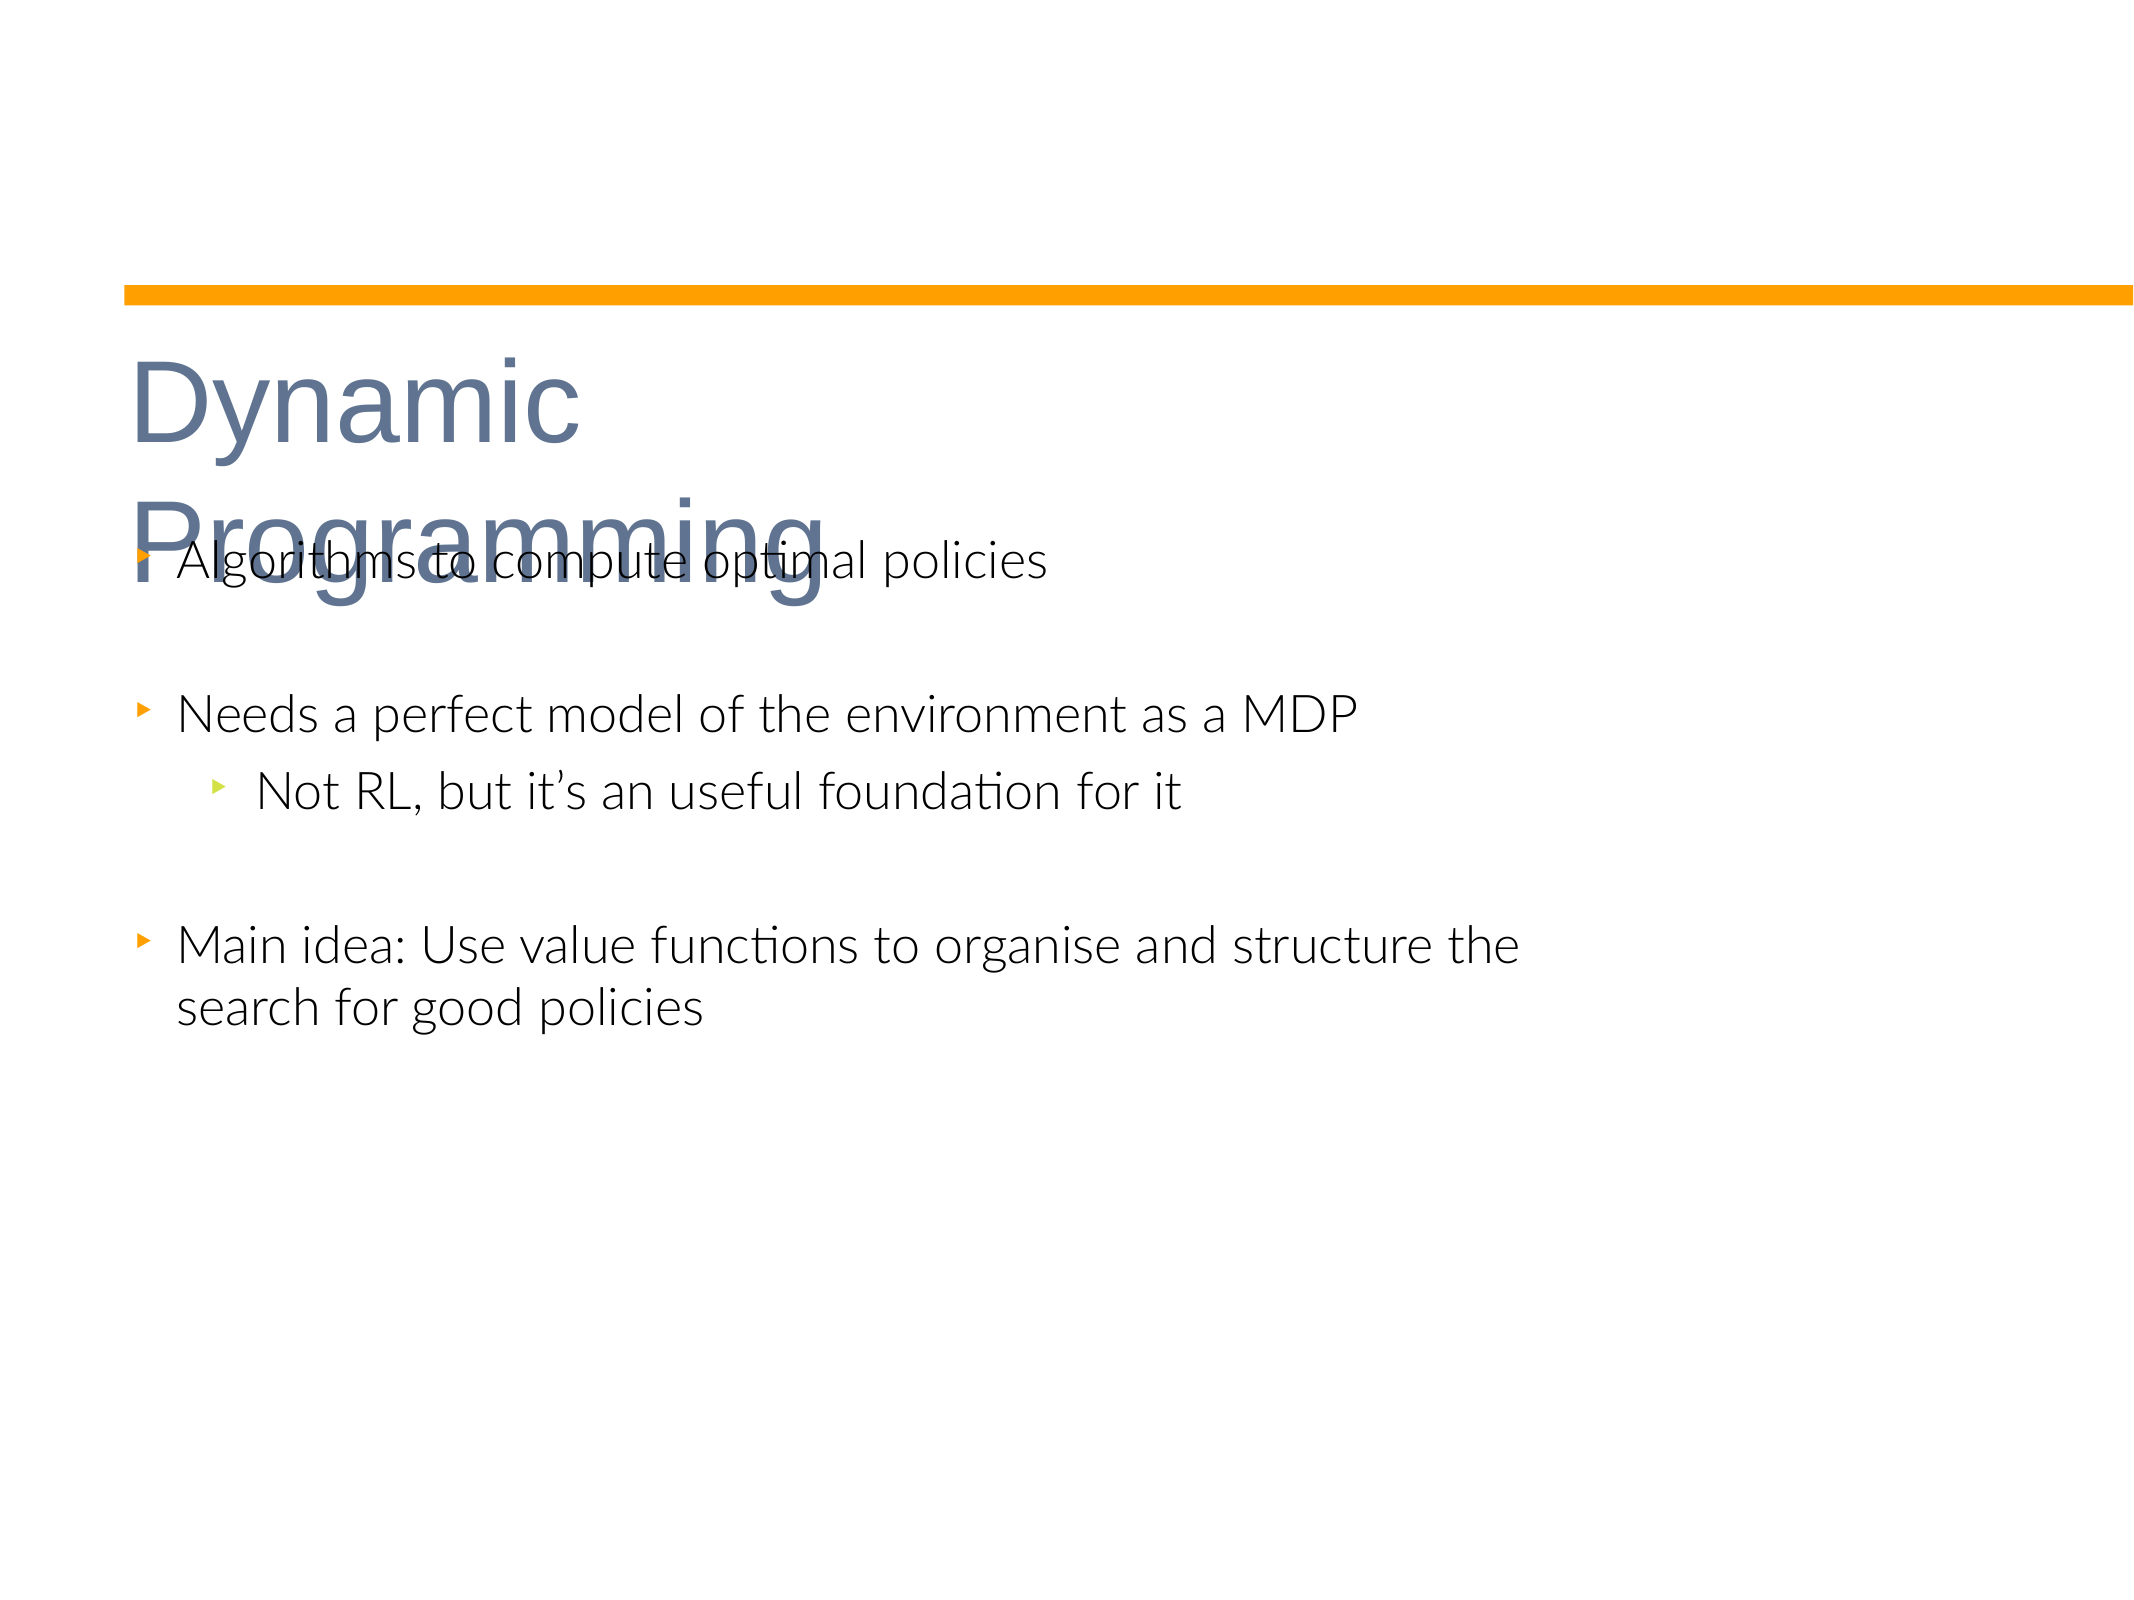

Dynamic Programming
Algorithms to compute optimal policies

Needs a perfect model of the environment as a MDP
Not RL, but it’s an useful foundation for it

Main idea: Use value functions to organise and structure the search for good policies